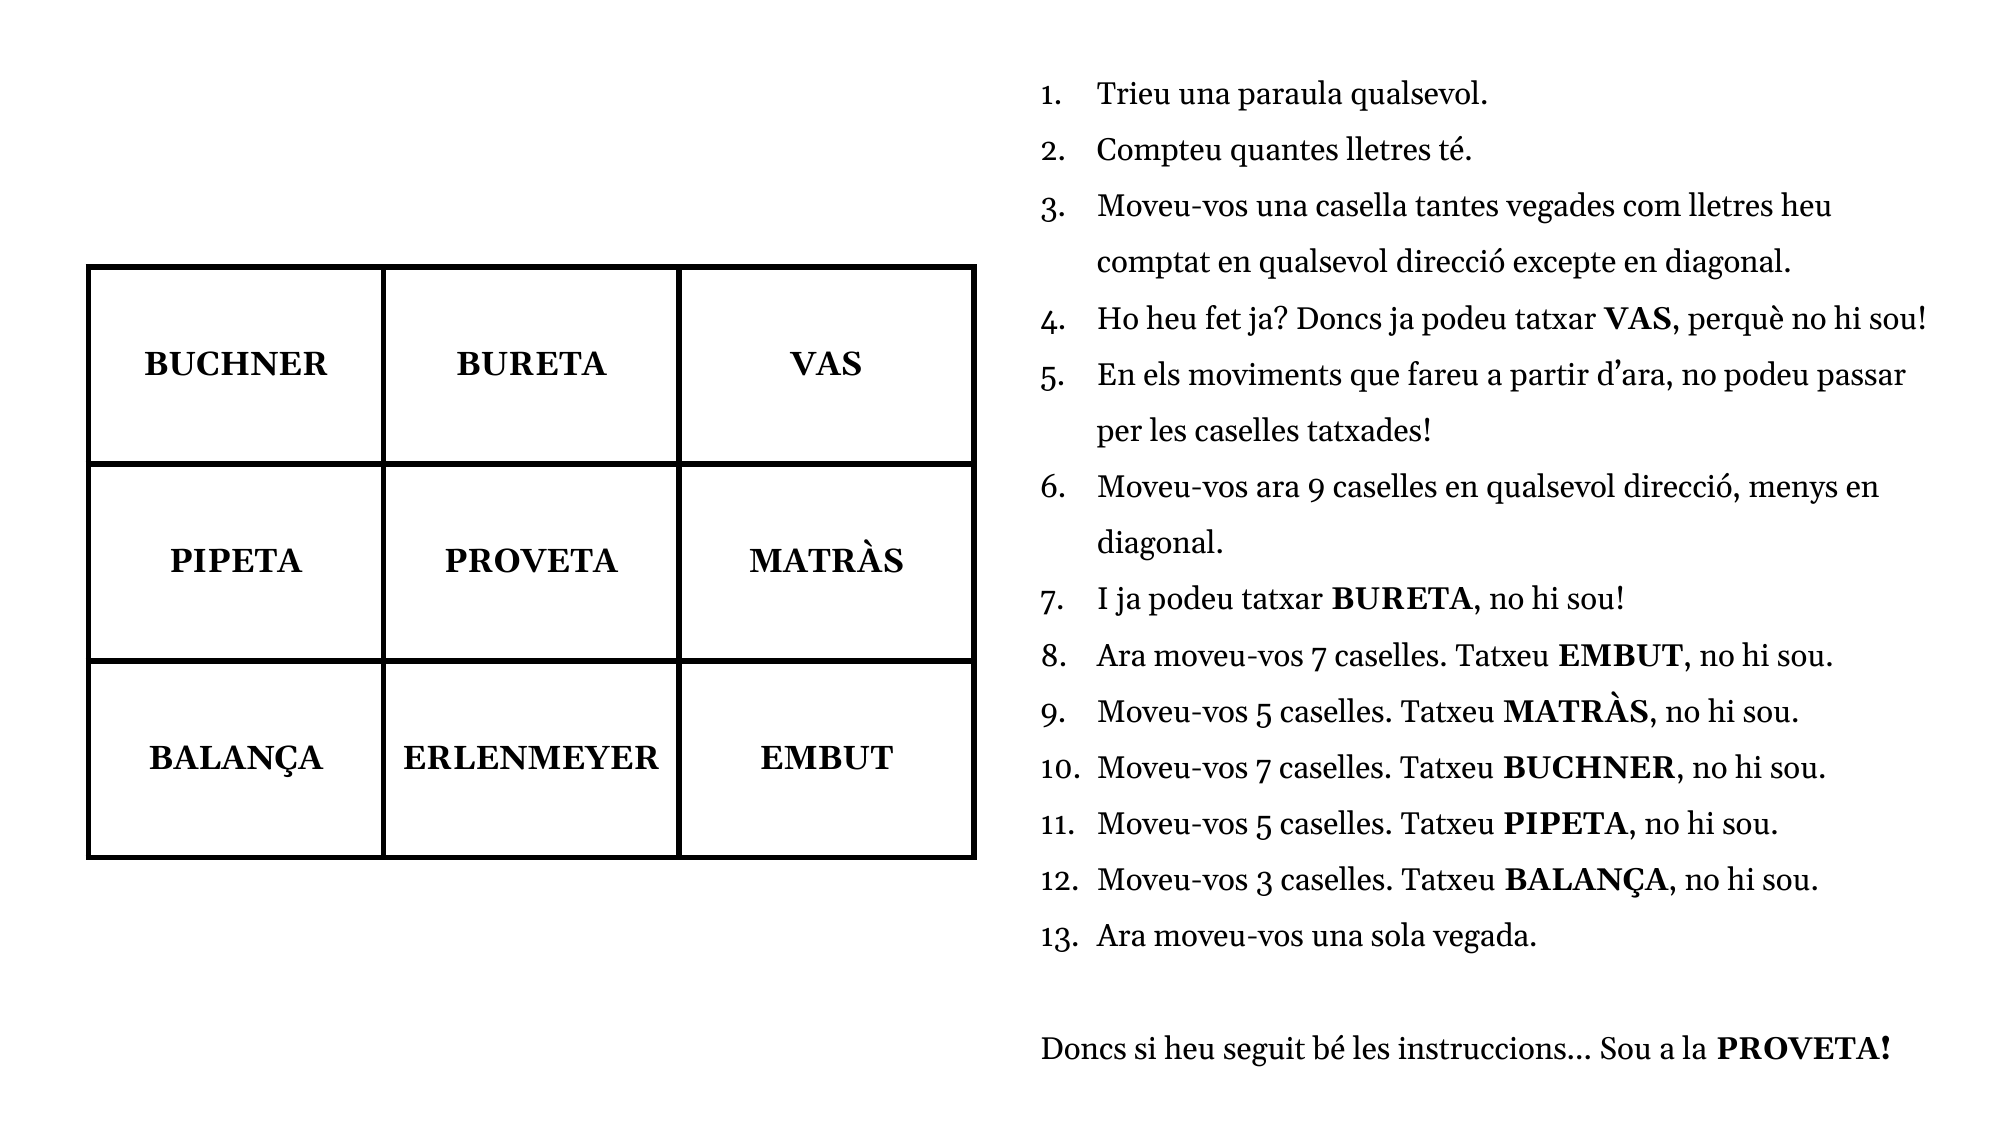

Trieu una paraula qualsevol.
Compteu quantes lletres té.
Moveu-vos una casella tantes vegades com lletres heu comptat en qualsevol direcció excepte en diagonal.
Ho heu fet ja? Doncs ja podeu tatxar VAS, perquè no hi sou!
En els moviments que fareu a partir d’ara, no podeu passar per les caselles tatxades!
Moveu-vos ara 9 caselles en qualsevol direcció, menys en diagonal.
I ja podeu tatxar BURETA, no hi sou!
Ara moveu-vos 7 caselles. Tatxeu EMBUT, no hi sou.
Moveu-vos 5 caselles. Tatxeu MATRÀS, no hi sou.
Moveu-vos 7 caselles. Tatxeu BUCHNER, no hi sou.
Moveu-vos 5 caselles. Tatxeu PIPETA, no hi sou.
Moveu-vos 3 caselles. Tatxeu BALANÇA, no hi sou.
Ara moveu-vos una sola vegada.

Doncs si heu seguit bé les instruccions... Sou a la PROVETA!
| BUCHNER | BURETA | VAS |
| --- | --- | --- |
| PIPETA | PROVETA | MATRÀS |
| BALANÇA | ERLENMEYER | EMBUT |

@carles_ab_26